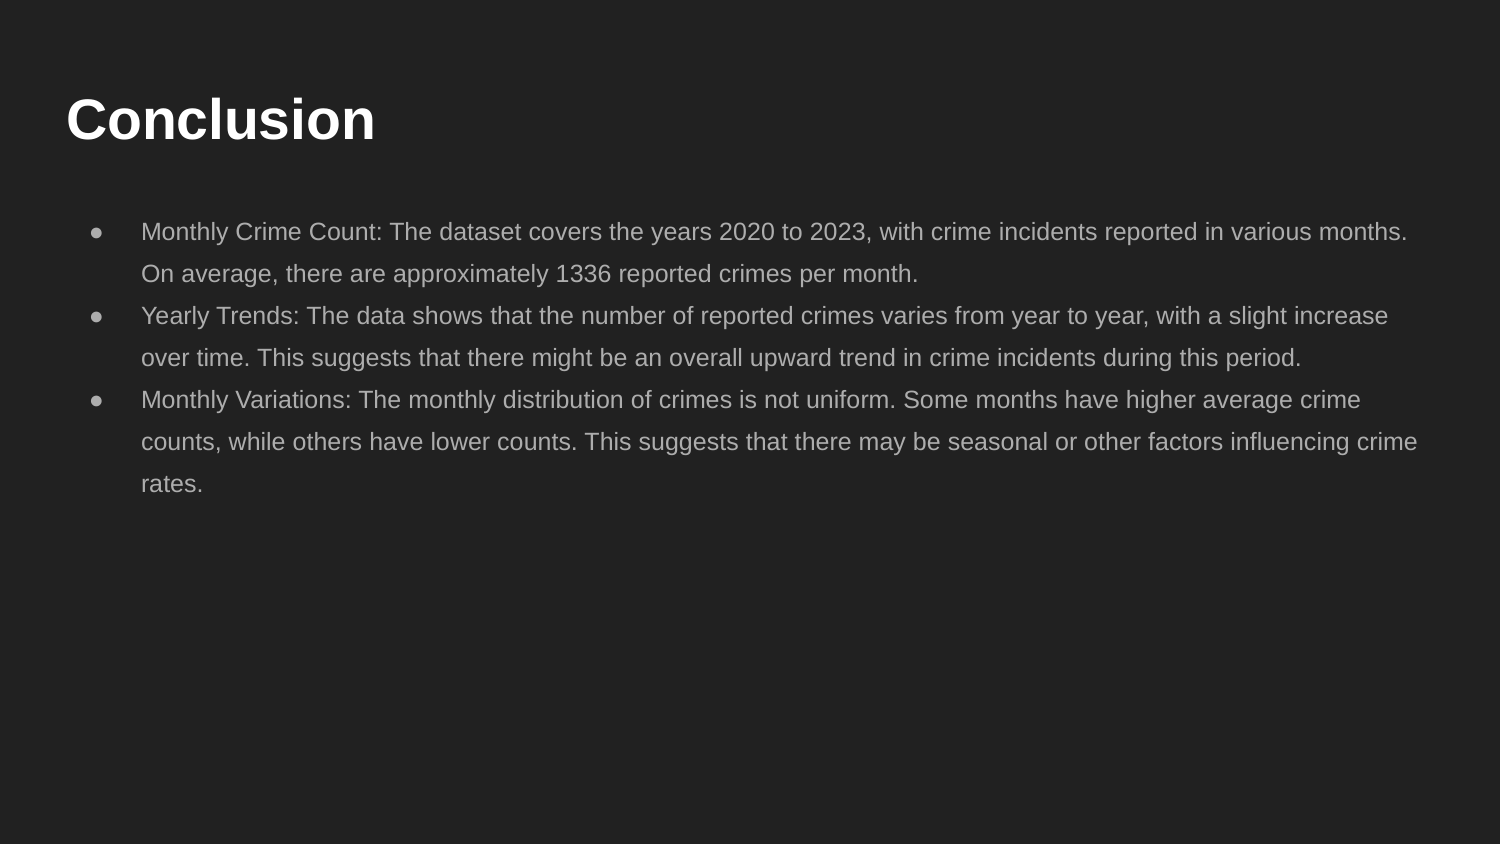

# Conclusion
Monthly Crime Count: The dataset covers the years 2020 to 2023, with crime incidents reported in various months. On average, there are approximately 1336 reported crimes per month.
Yearly Trends: The data shows that the number of reported crimes varies from year to year, with a slight increase over time. This suggests that there might be an overall upward trend in crime incidents during this period.
Monthly Variations: The monthly distribution of crimes is not uniform. Some months have higher average crime counts, while others have lower counts. This suggests that there may be seasonal or other factors influencing crime rates.